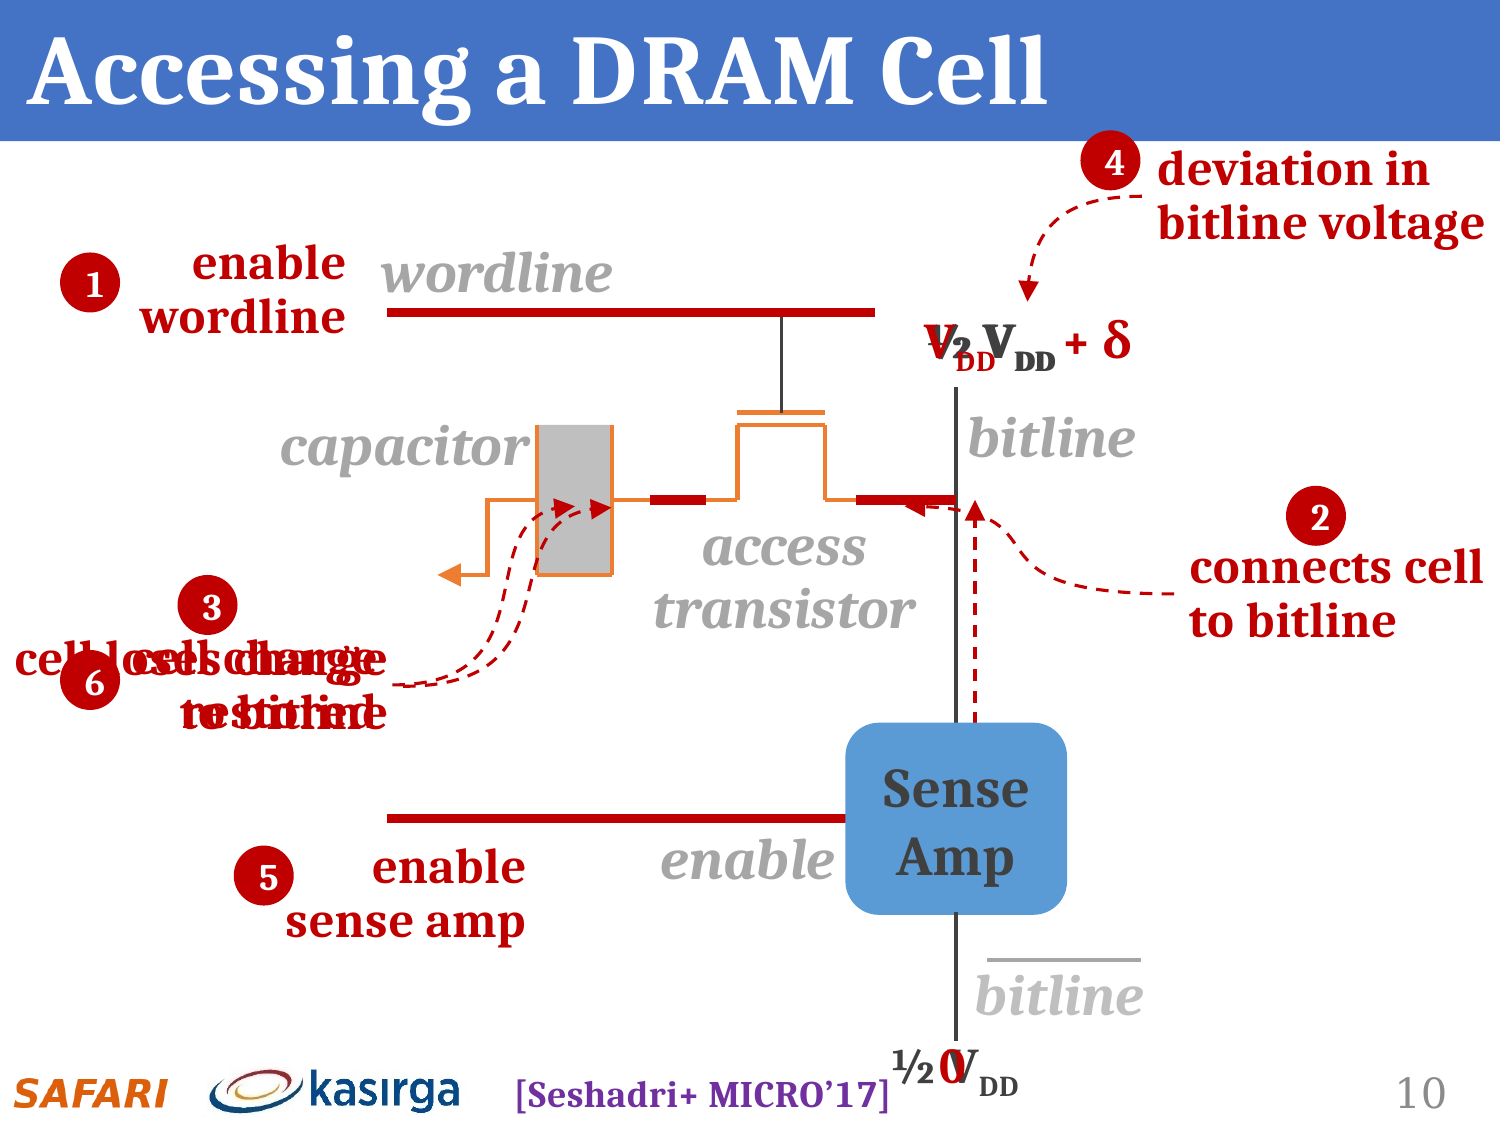

# Accessing a DRAM Cell
4
deviation in bitline voltage

wordline
enable wordline
1
½ VDD + δ
VDD
½ VDD
bitline
capacitor

2
cell charge restored
access transistor
connects cell to bitline
3
cell loses charge to bitline
6
Sense Amp
enable
enable sense amp
5
bitline
½ VDD
0
[Seshadri+ MICRO’17]